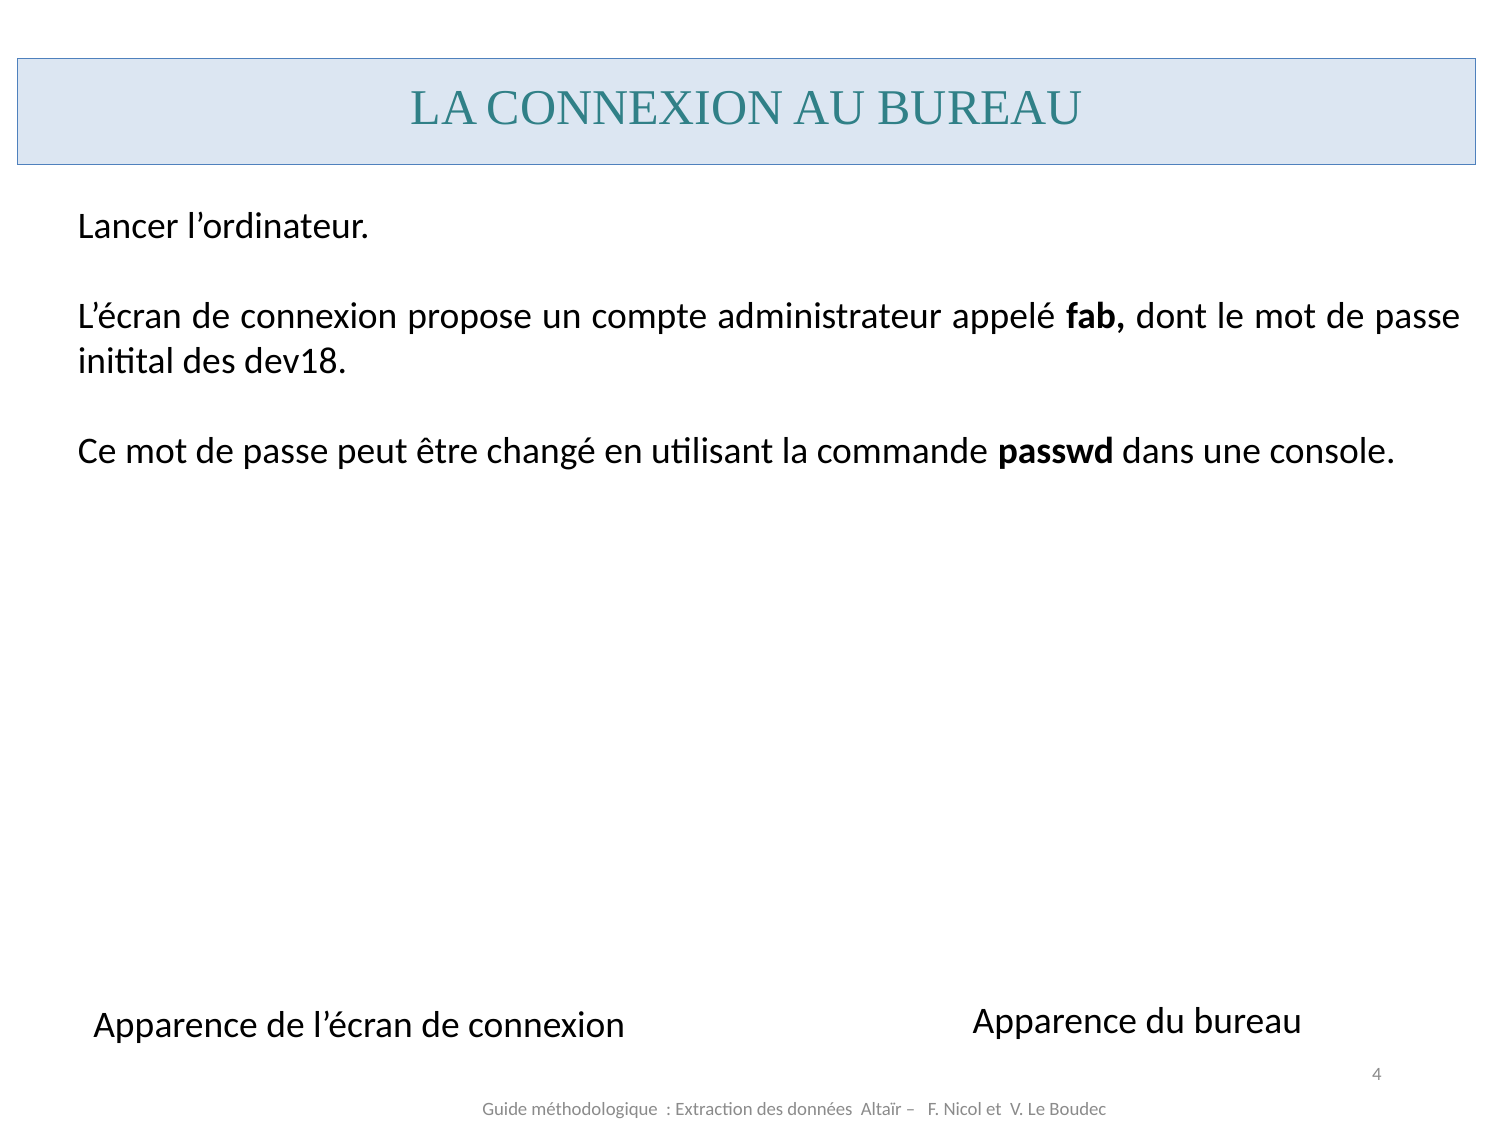

lA CONNEXION AU BUREAU

Lancer l’ordinateur.

L’écran de connexion propose un compte administrateur appelé fab, dont le mot de passe initital des dev18.

Ce mot de passe peut être changé en utilisant la commande passwd dans une console.

Apparence du bureau
Apparence de l’écran de connexion
4
Guide méthodologique  : Extraction des données  Altaïr –   F. Nicol et  V. Le Boudec